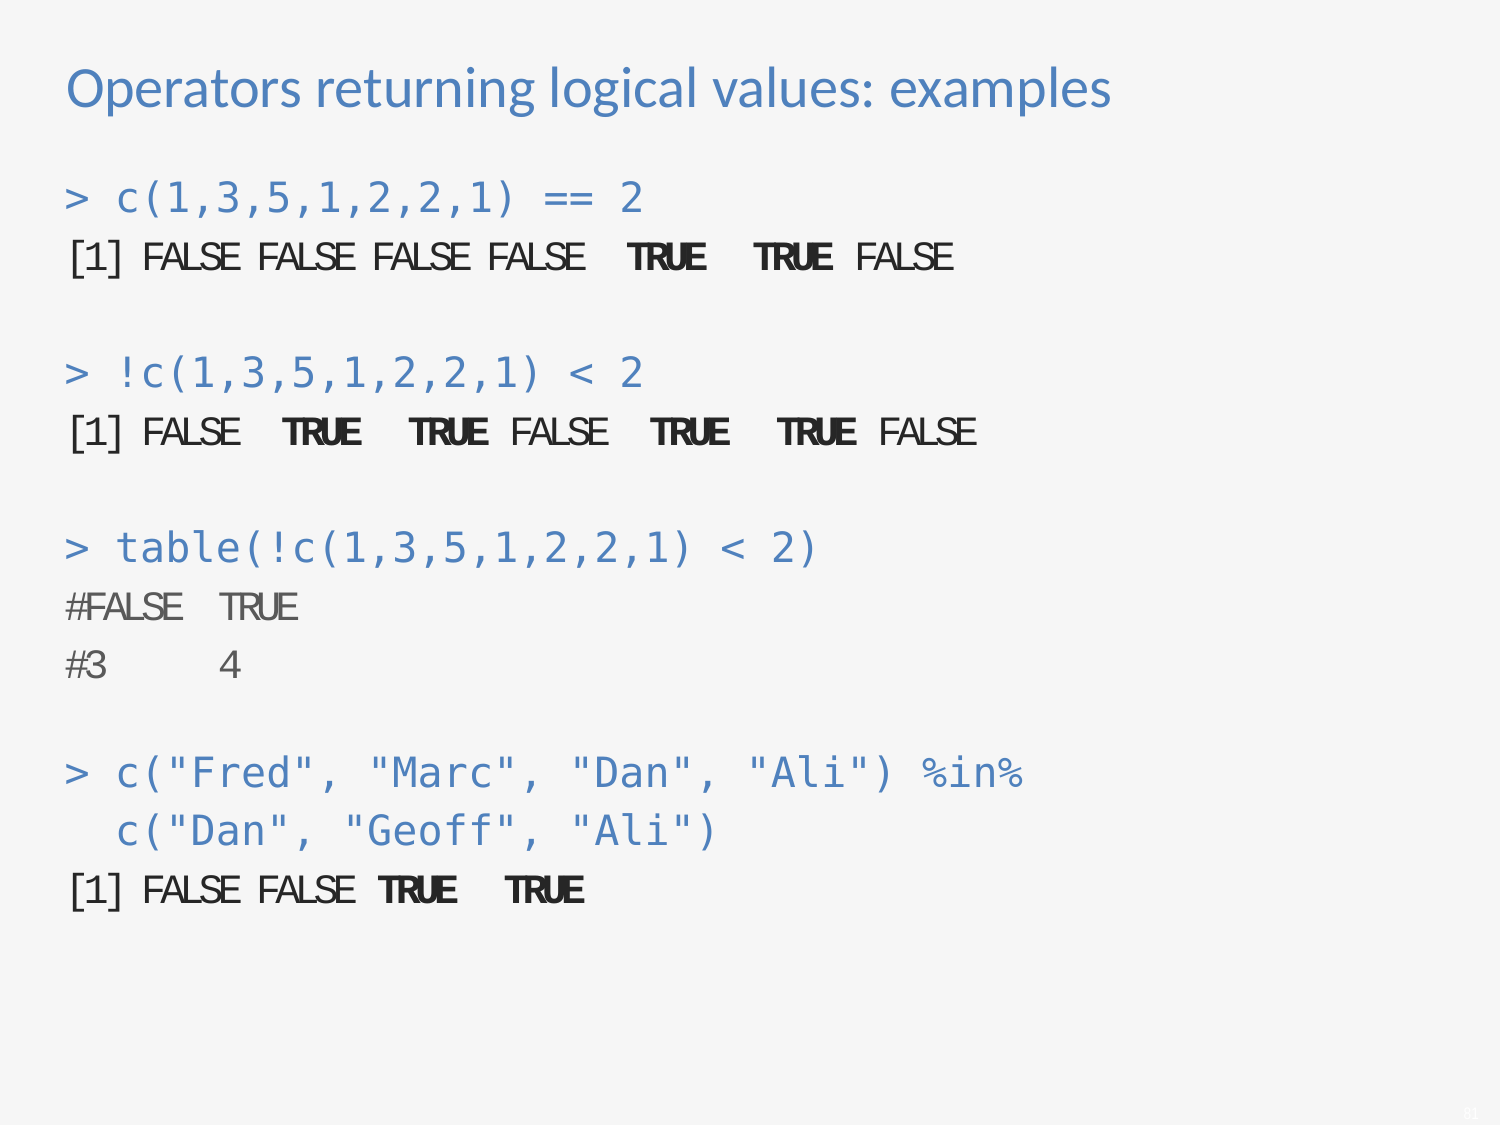

Operators returning logical values: examples
> c(1,3,5,1,2,2,1) == 2
[1] FALSE FALSE FALSE FALSE  TRUE  TRUE FALSE

> !c(1,3,5,1,2,2,1) < 2
[1] FALSE  TRUE  TRUE FALSE  TRUE  TRUE FALSE

> table(!c(1,3,5,1,2,2,1) < 2)
#FALSE  TRUE
#3      4
> c("Fred", "Marc", "Dan", "Ali") %in%
  c("Dan", "Geoff", "Ali")
[1] FALSE FALSE TRUE  TRUE